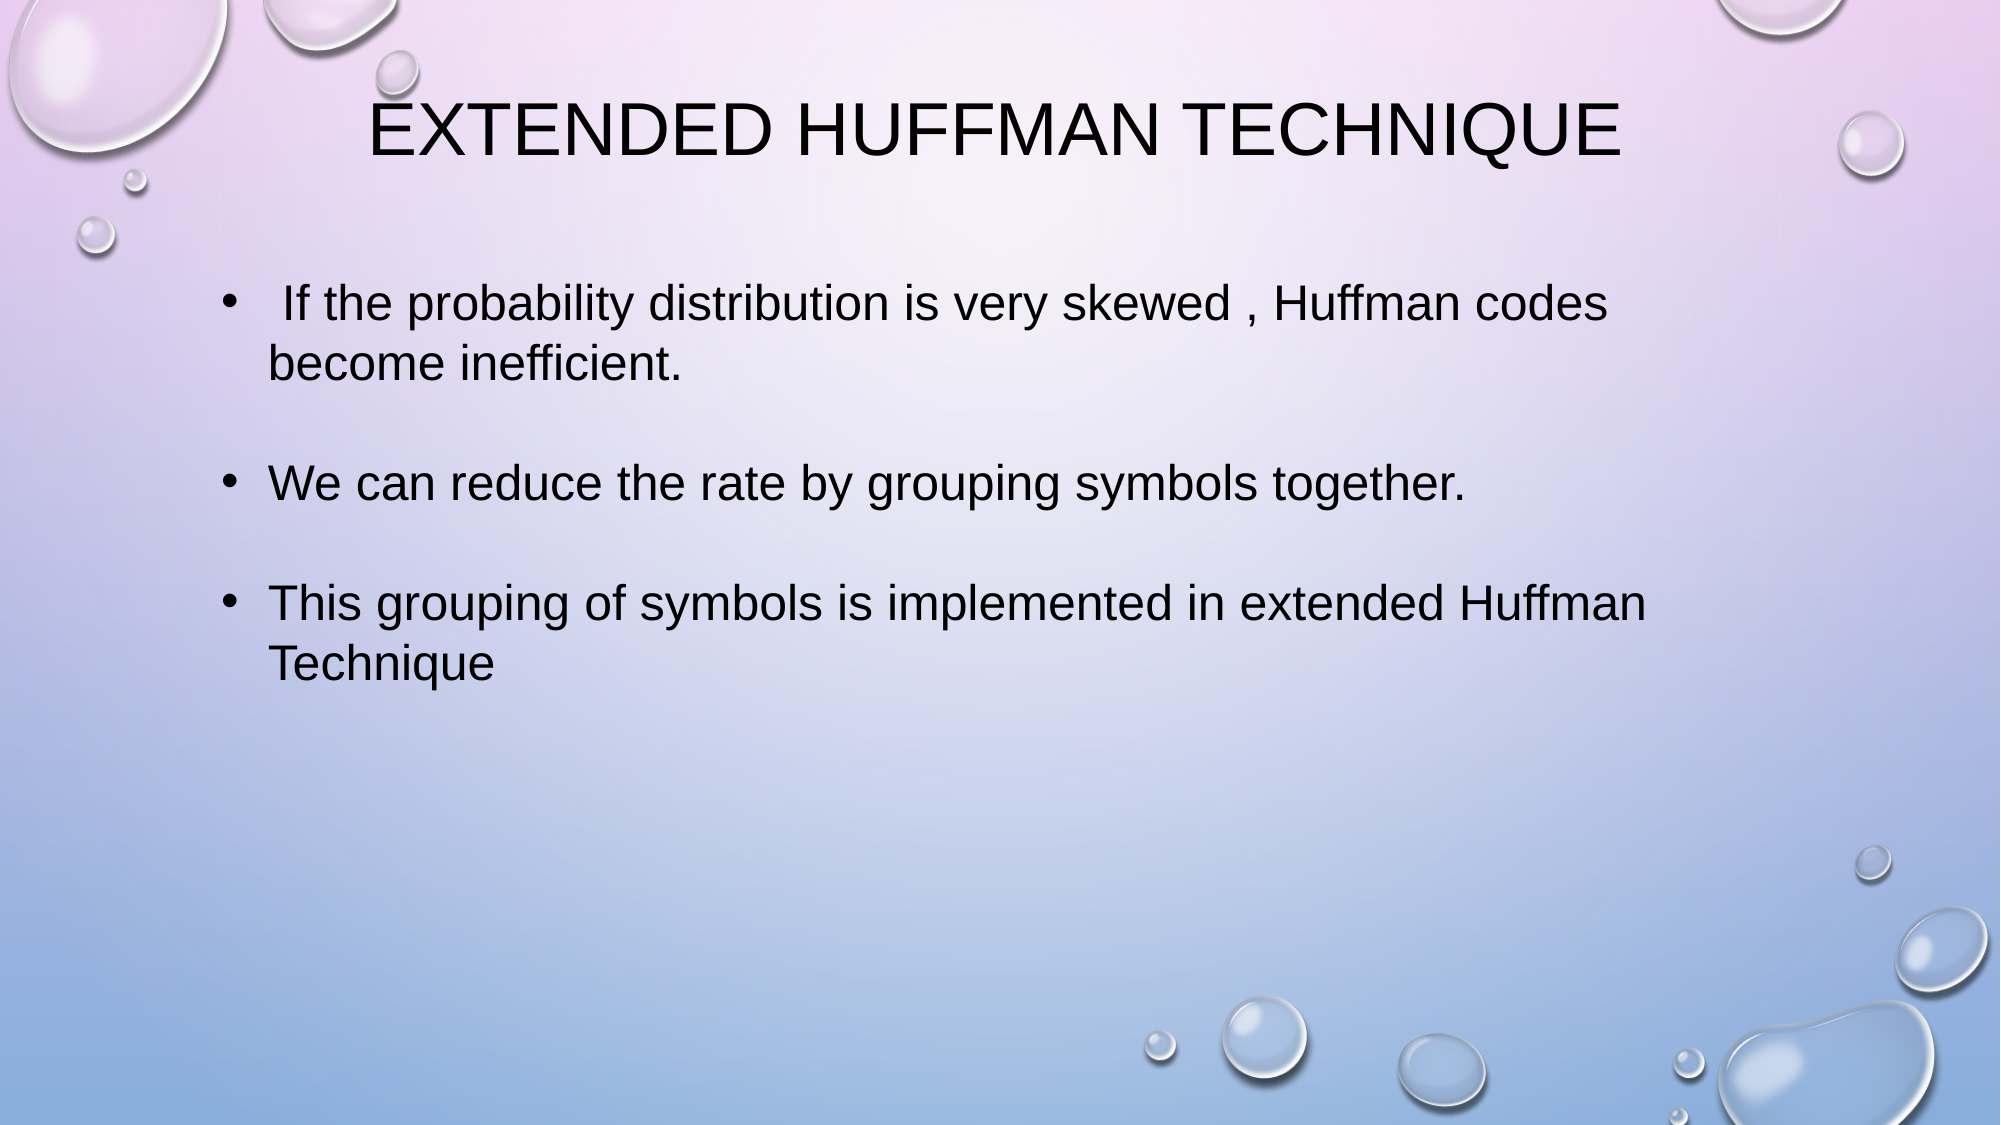

# extended Huffman technique

 If the probability distribution is very skewed , Huffman codes become inefficient.

We can reduce the rate by grouping symbols together.

This grouping of symbols is implemented in extended Huffman Technique